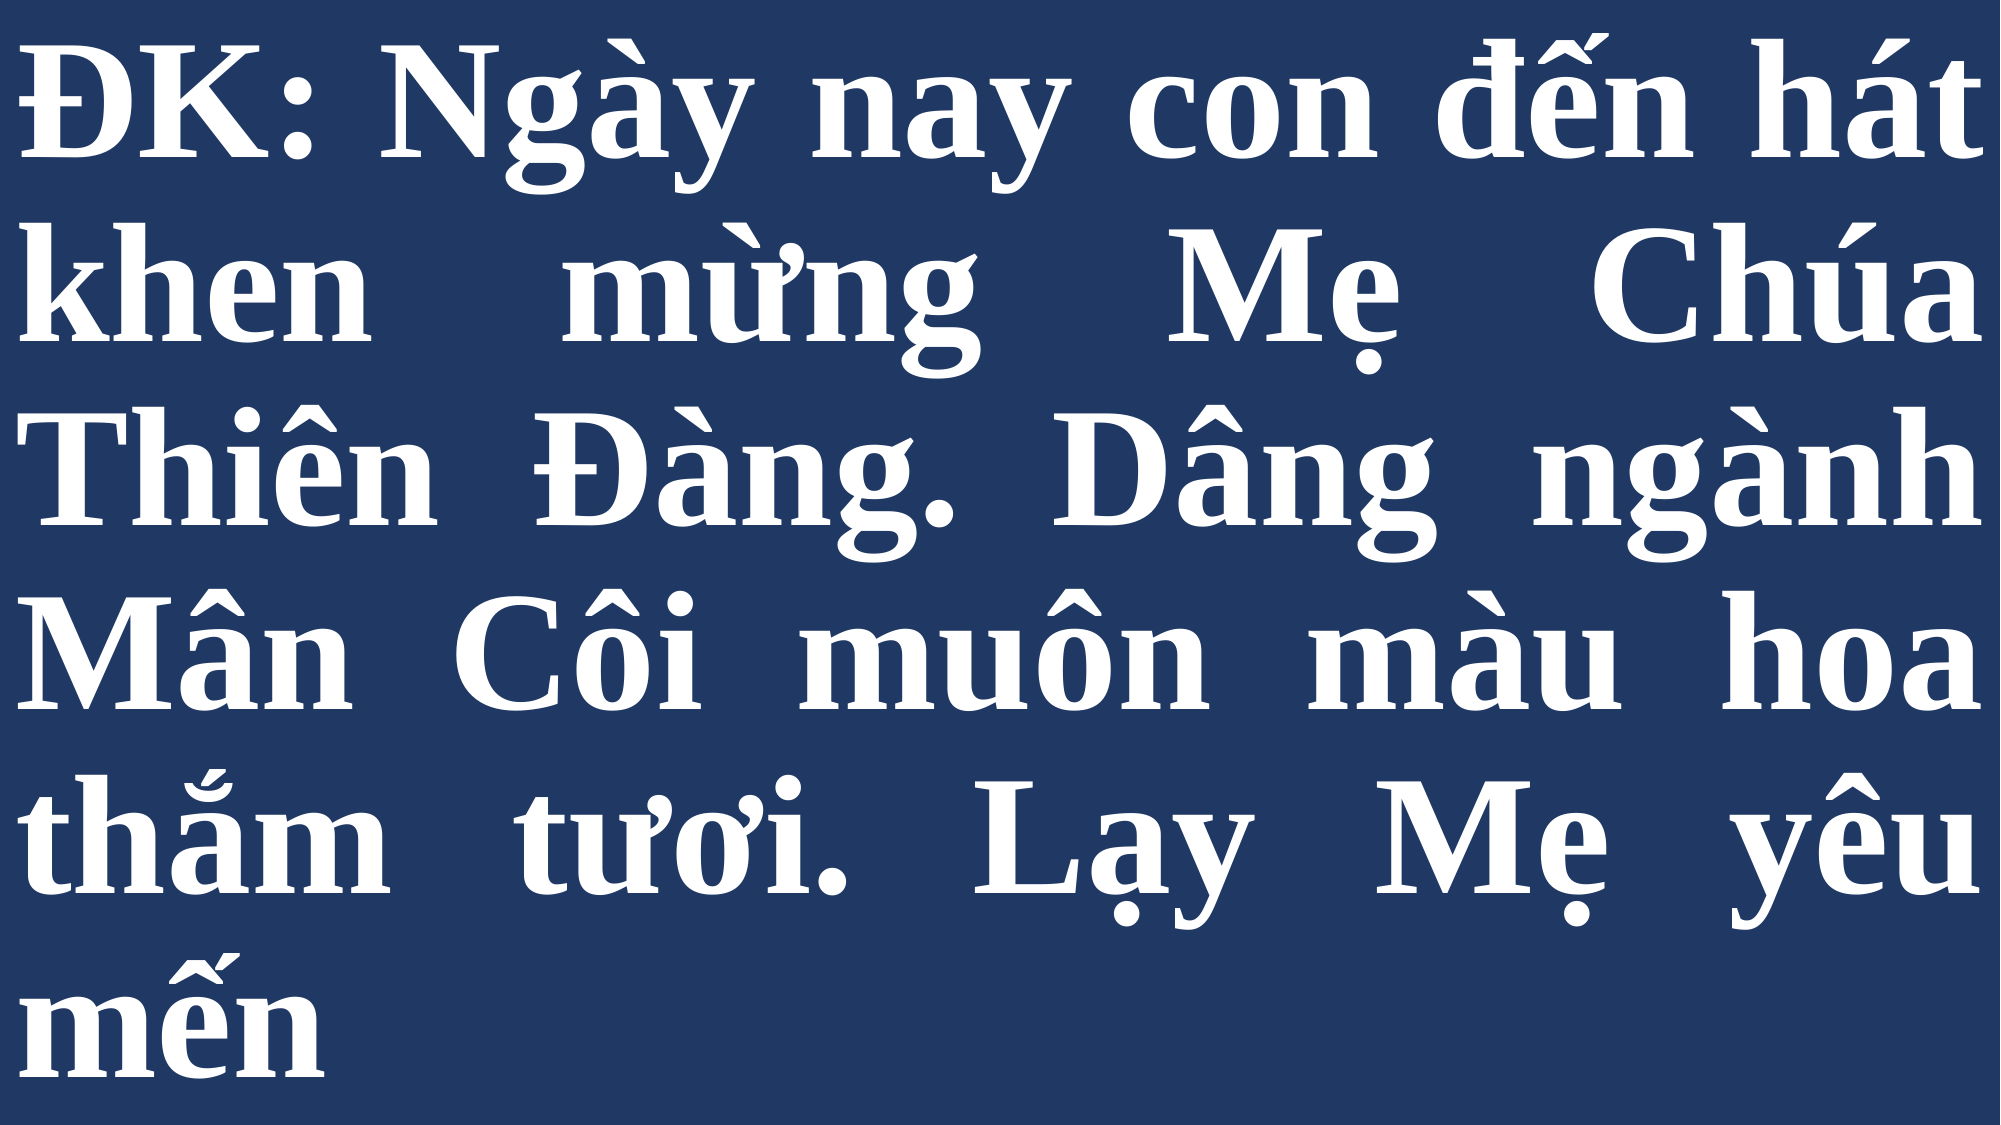

# ĐK: Ngày nay con đến hát khen mừng Mẹ Chúa Thiên Đàng. Dâng ngành Mân Côi muôn màu hoa thắm tươi. Lạy Mẹ yêu mến